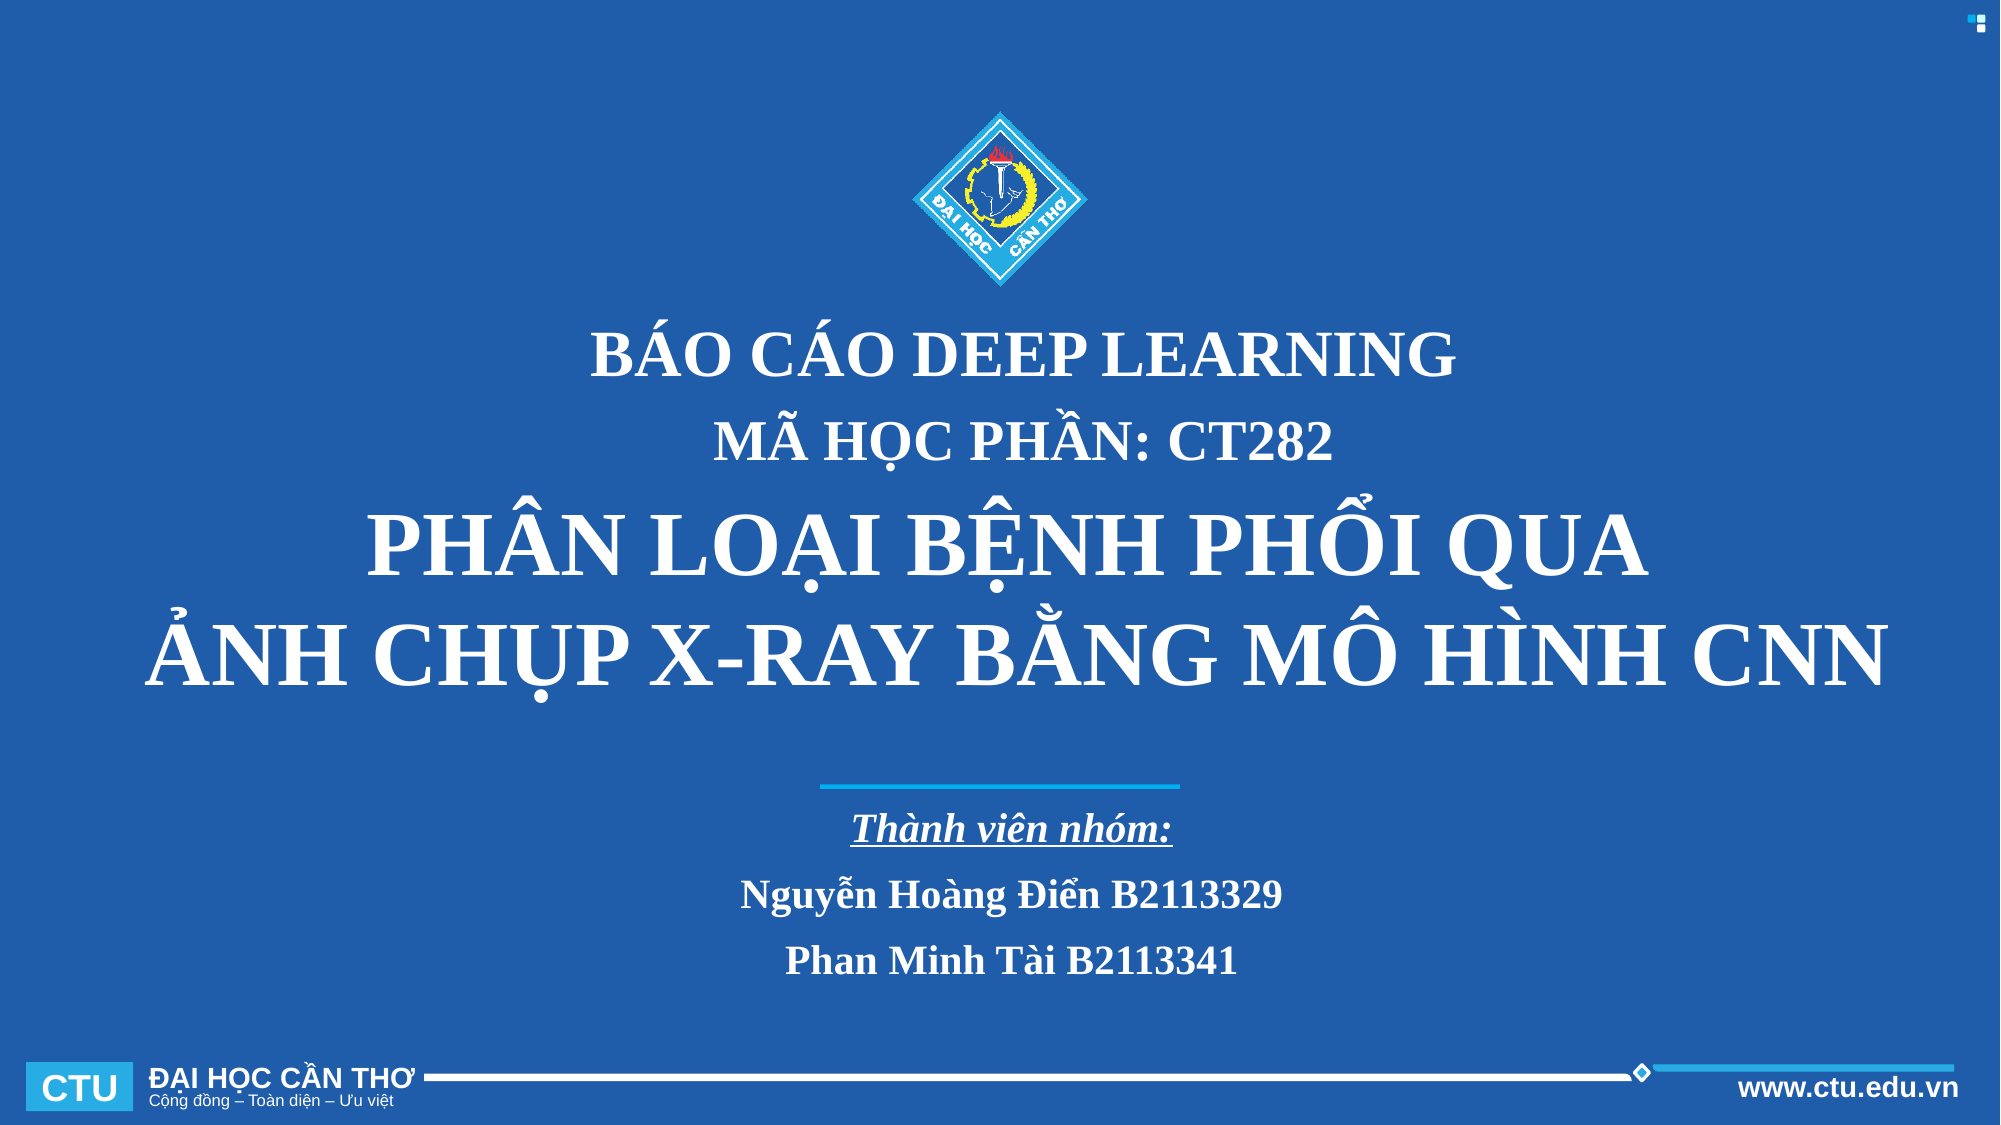

BÁO CÁO DEEP LEARNING
MÃ HỌC PHẦN: CT282

# PHÂN LOẠI BỆNH PHỔI QUA ẢNH CHỤP X-RAY BẰNG MÔ HÌNH CNN
Thành viên nhóm:
Nguyễn Hoàng Điển B2113329
Phan Minh Tài B2113341